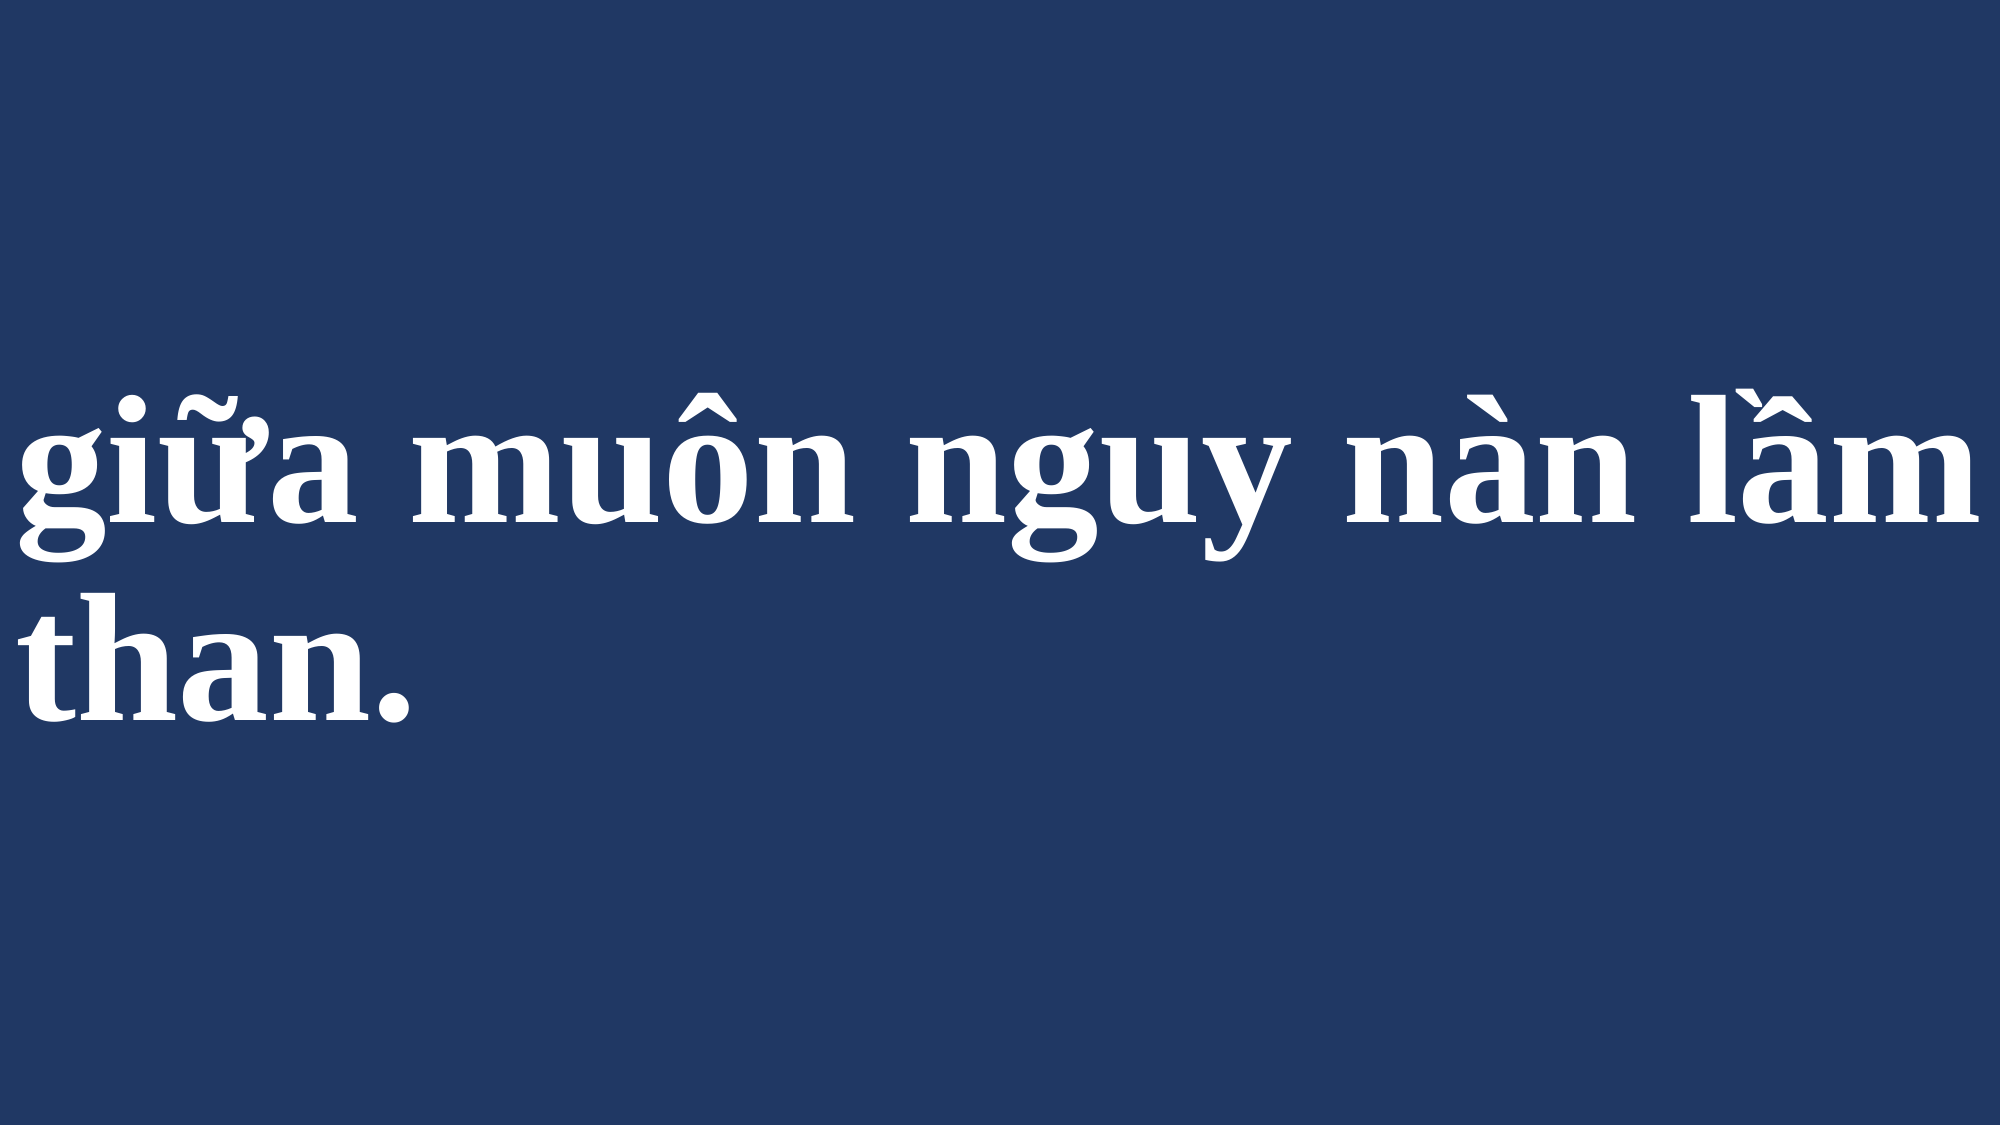

# giữa muôn nguy nàn lầm than.